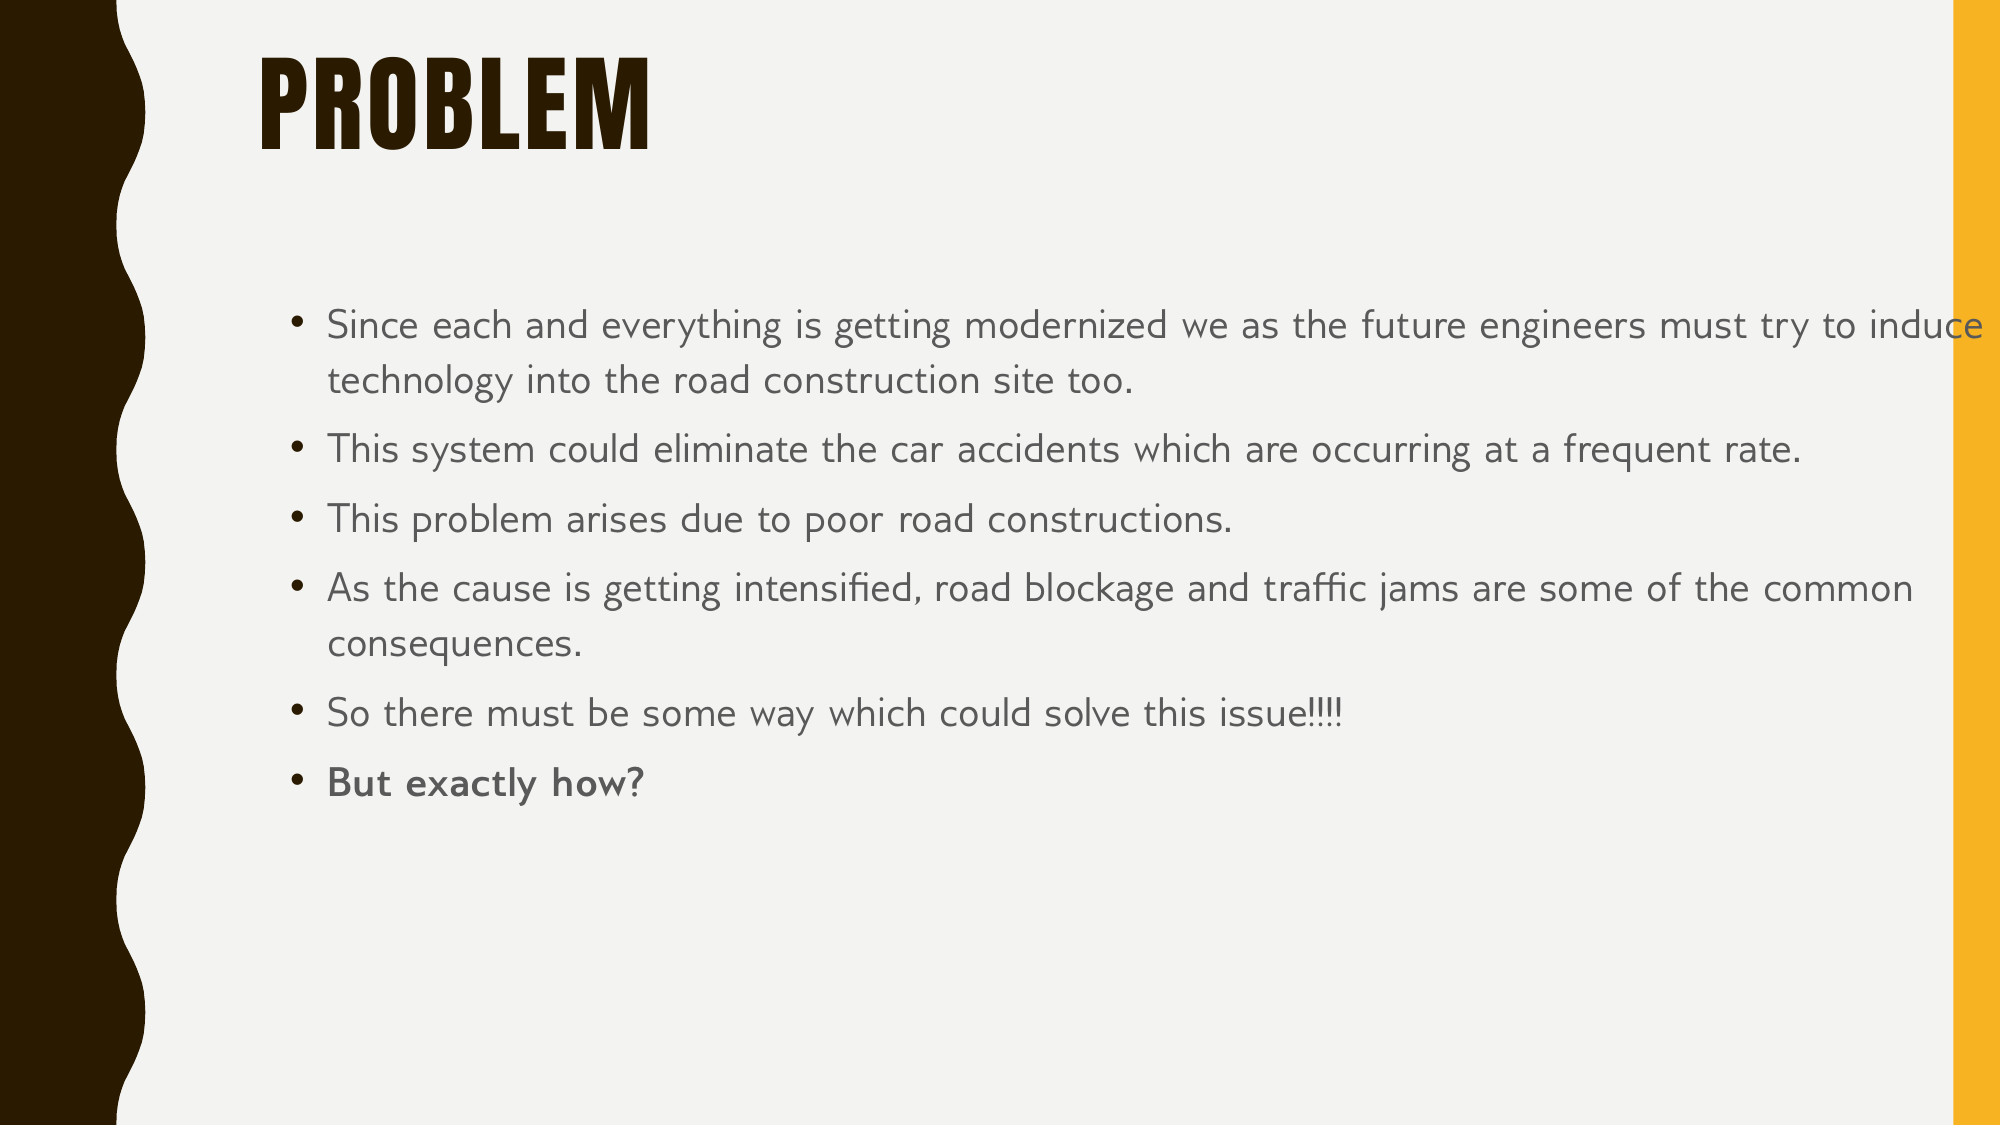

# Problem
Since each and everything is getting modernized we as the future engineers must try to induce technology into the road construction site too.
This system could eliminate the car accidents which are occurring at a frequent rate.
This problem arises due to poor road constructions.
As the cause is getting intensified, road blockage and traffic jams are some of the common consequences.
So there must be some way which could solve this issue!!!!
But exactly how?